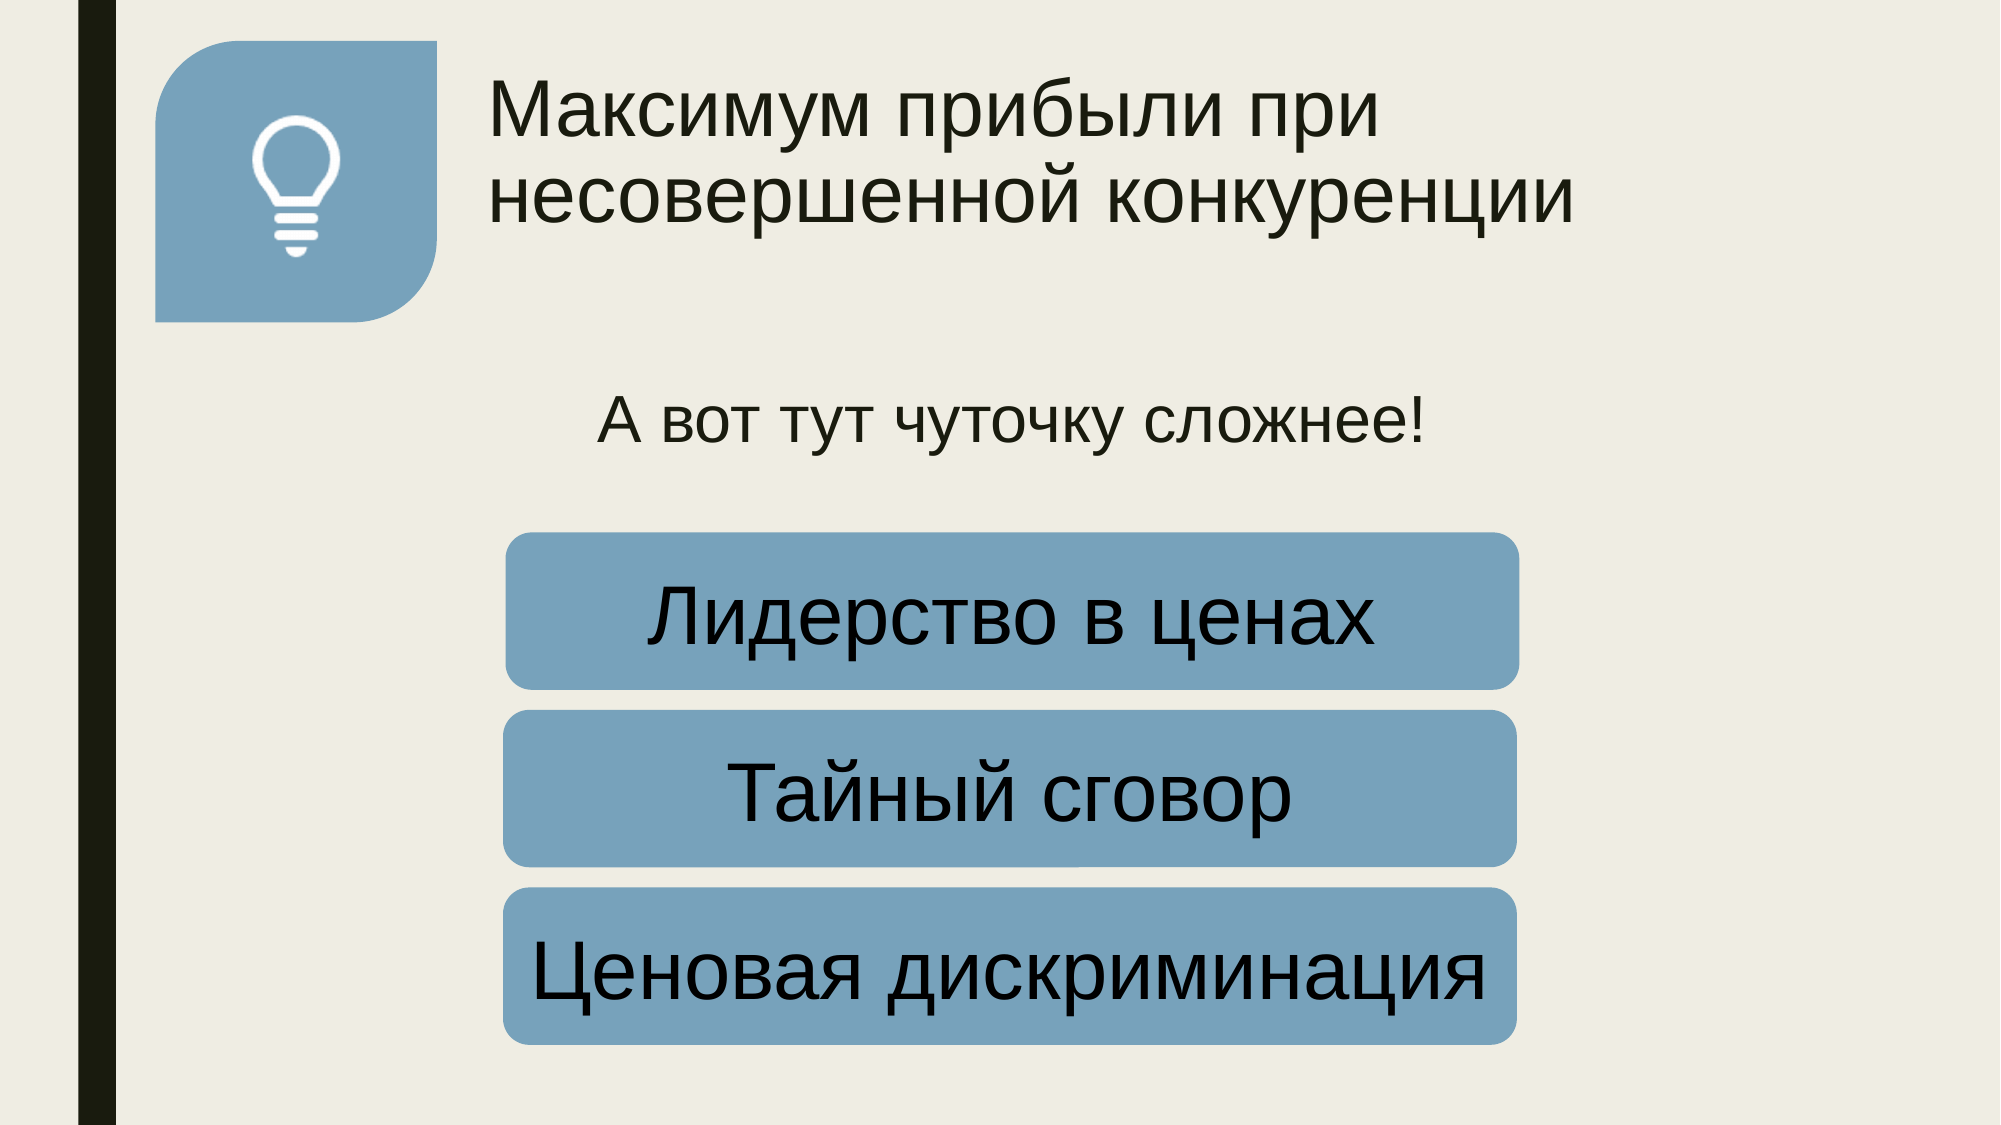

# Максимум прибыли при несовершенной конкуренции

А вот тут чуточку сложнее!
Лидерство в ценах
Тайный сговор
Ценовая дискриминация